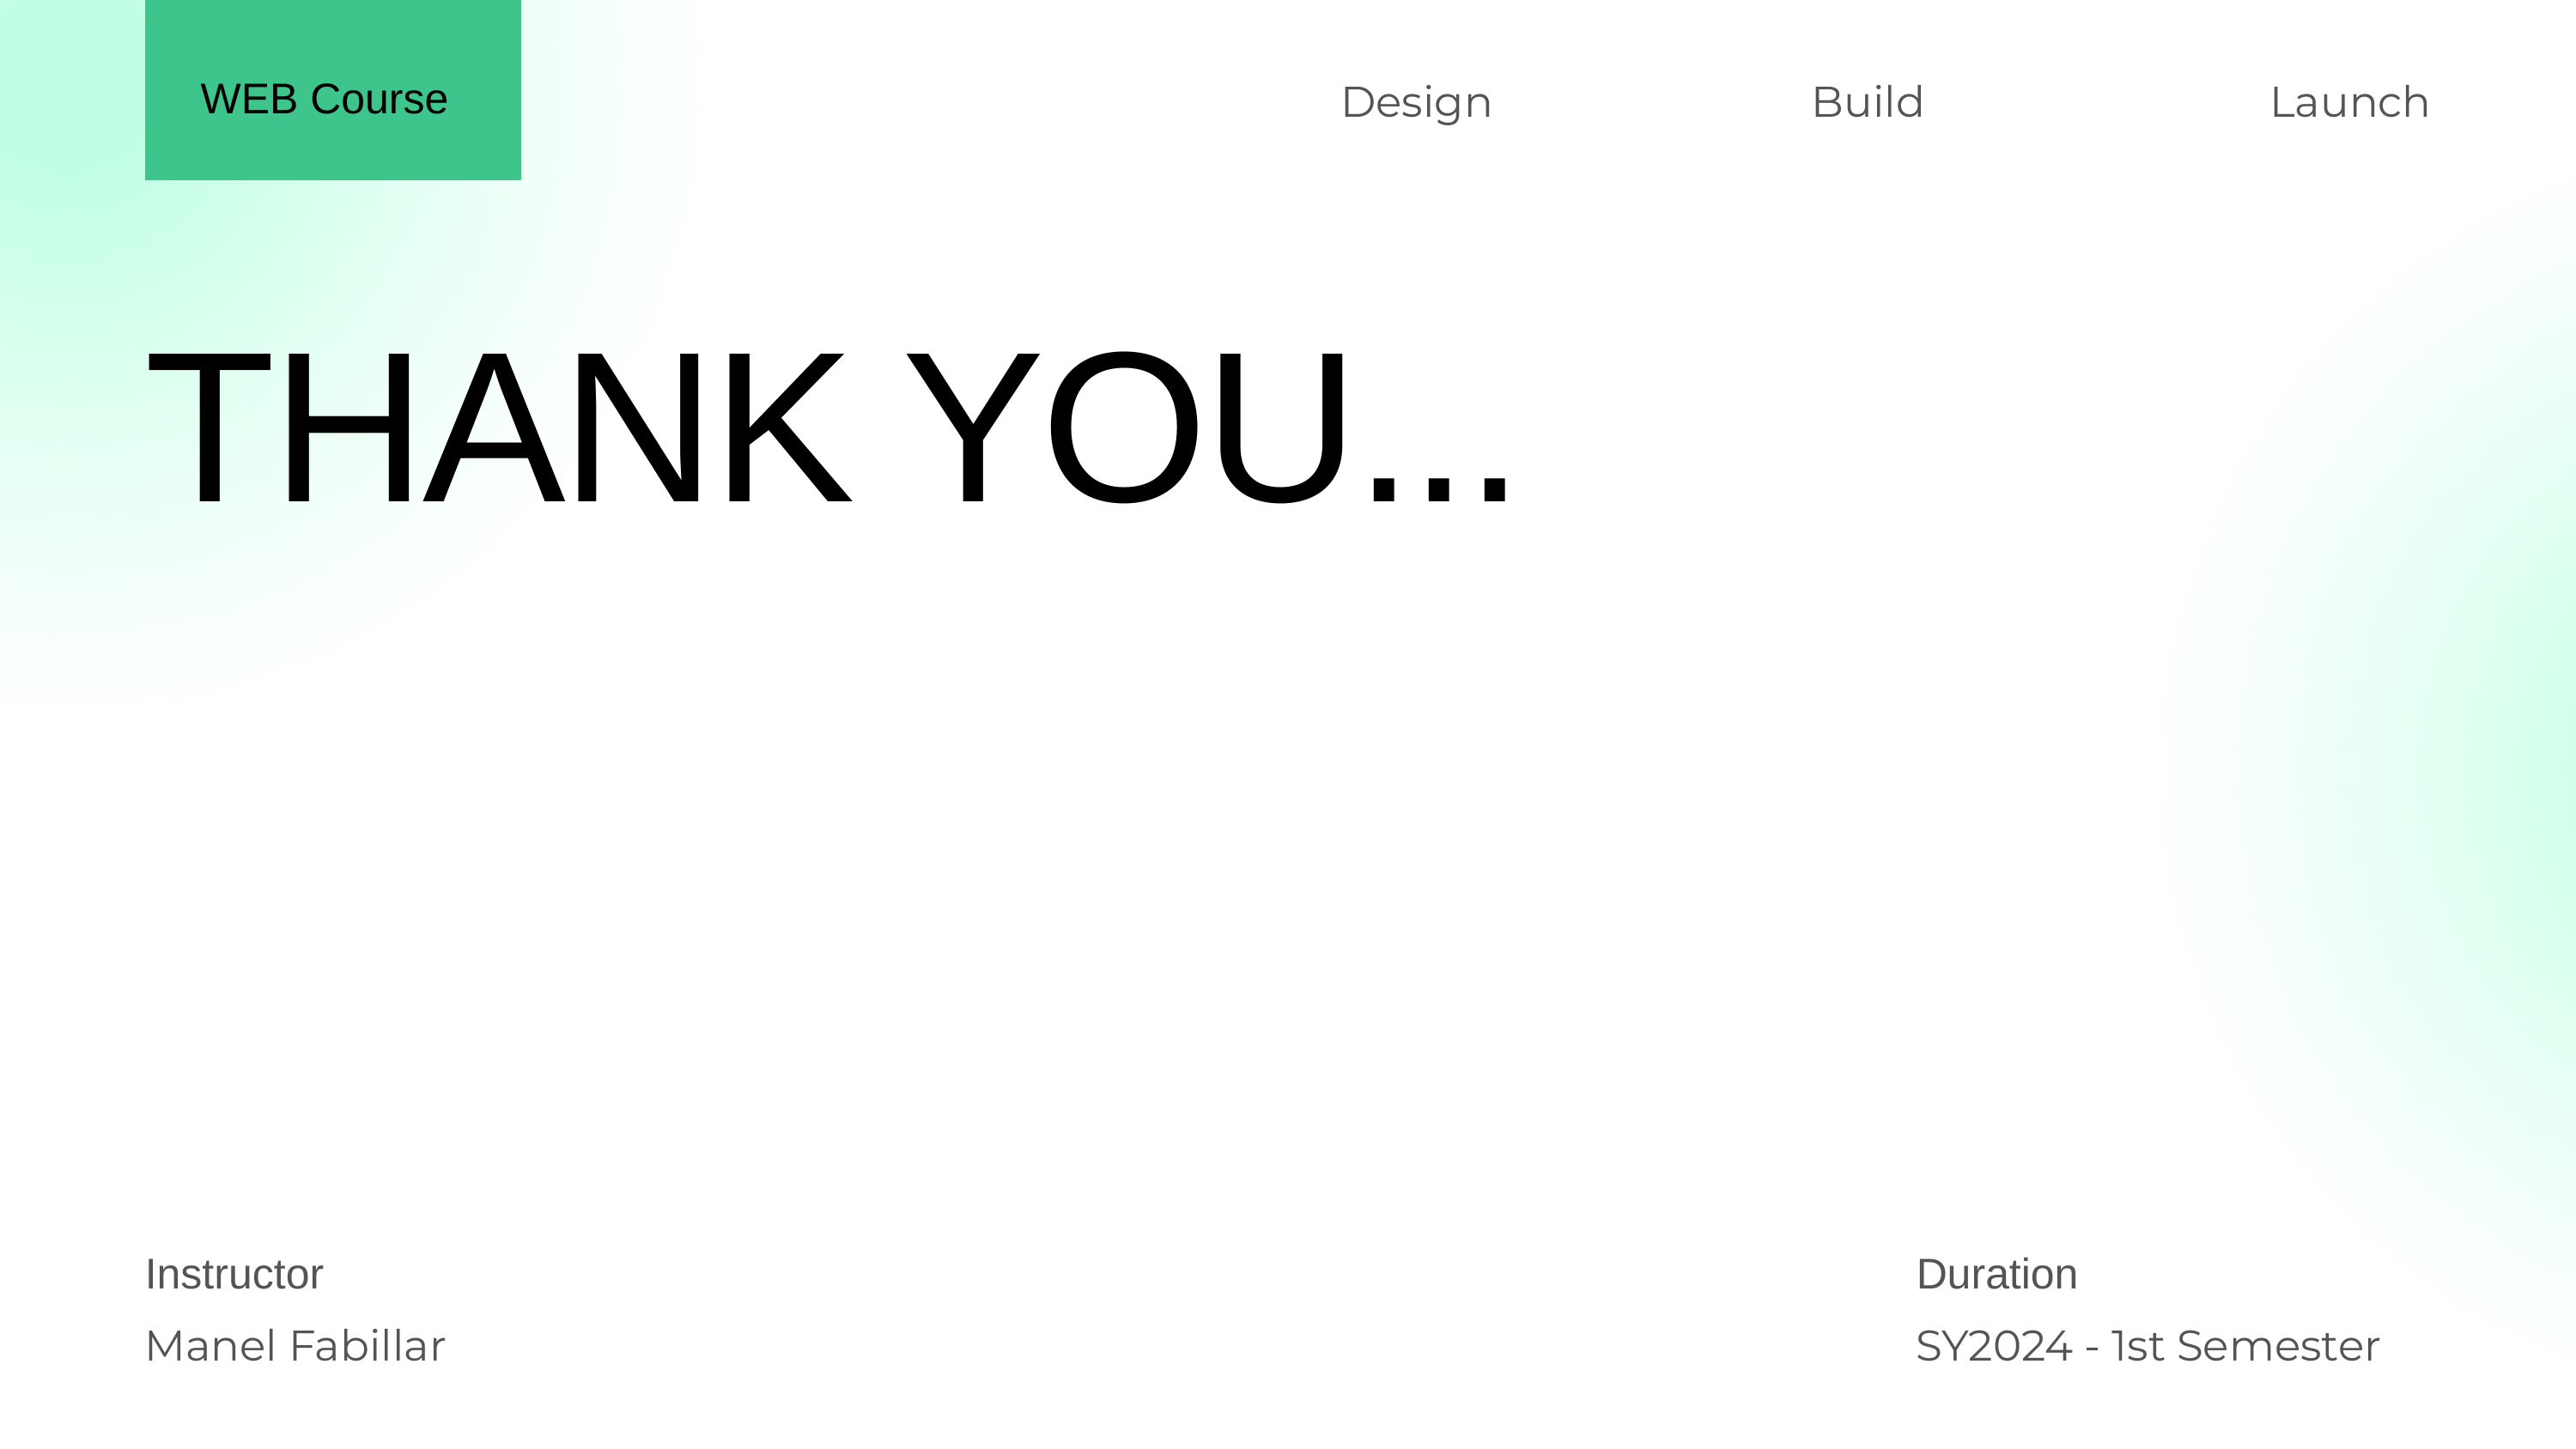

WEB Course
Design
Build
Launch

THANK YOU...
Instructor
Duration
Manel Fabillar
SY2024 - 1st Semester